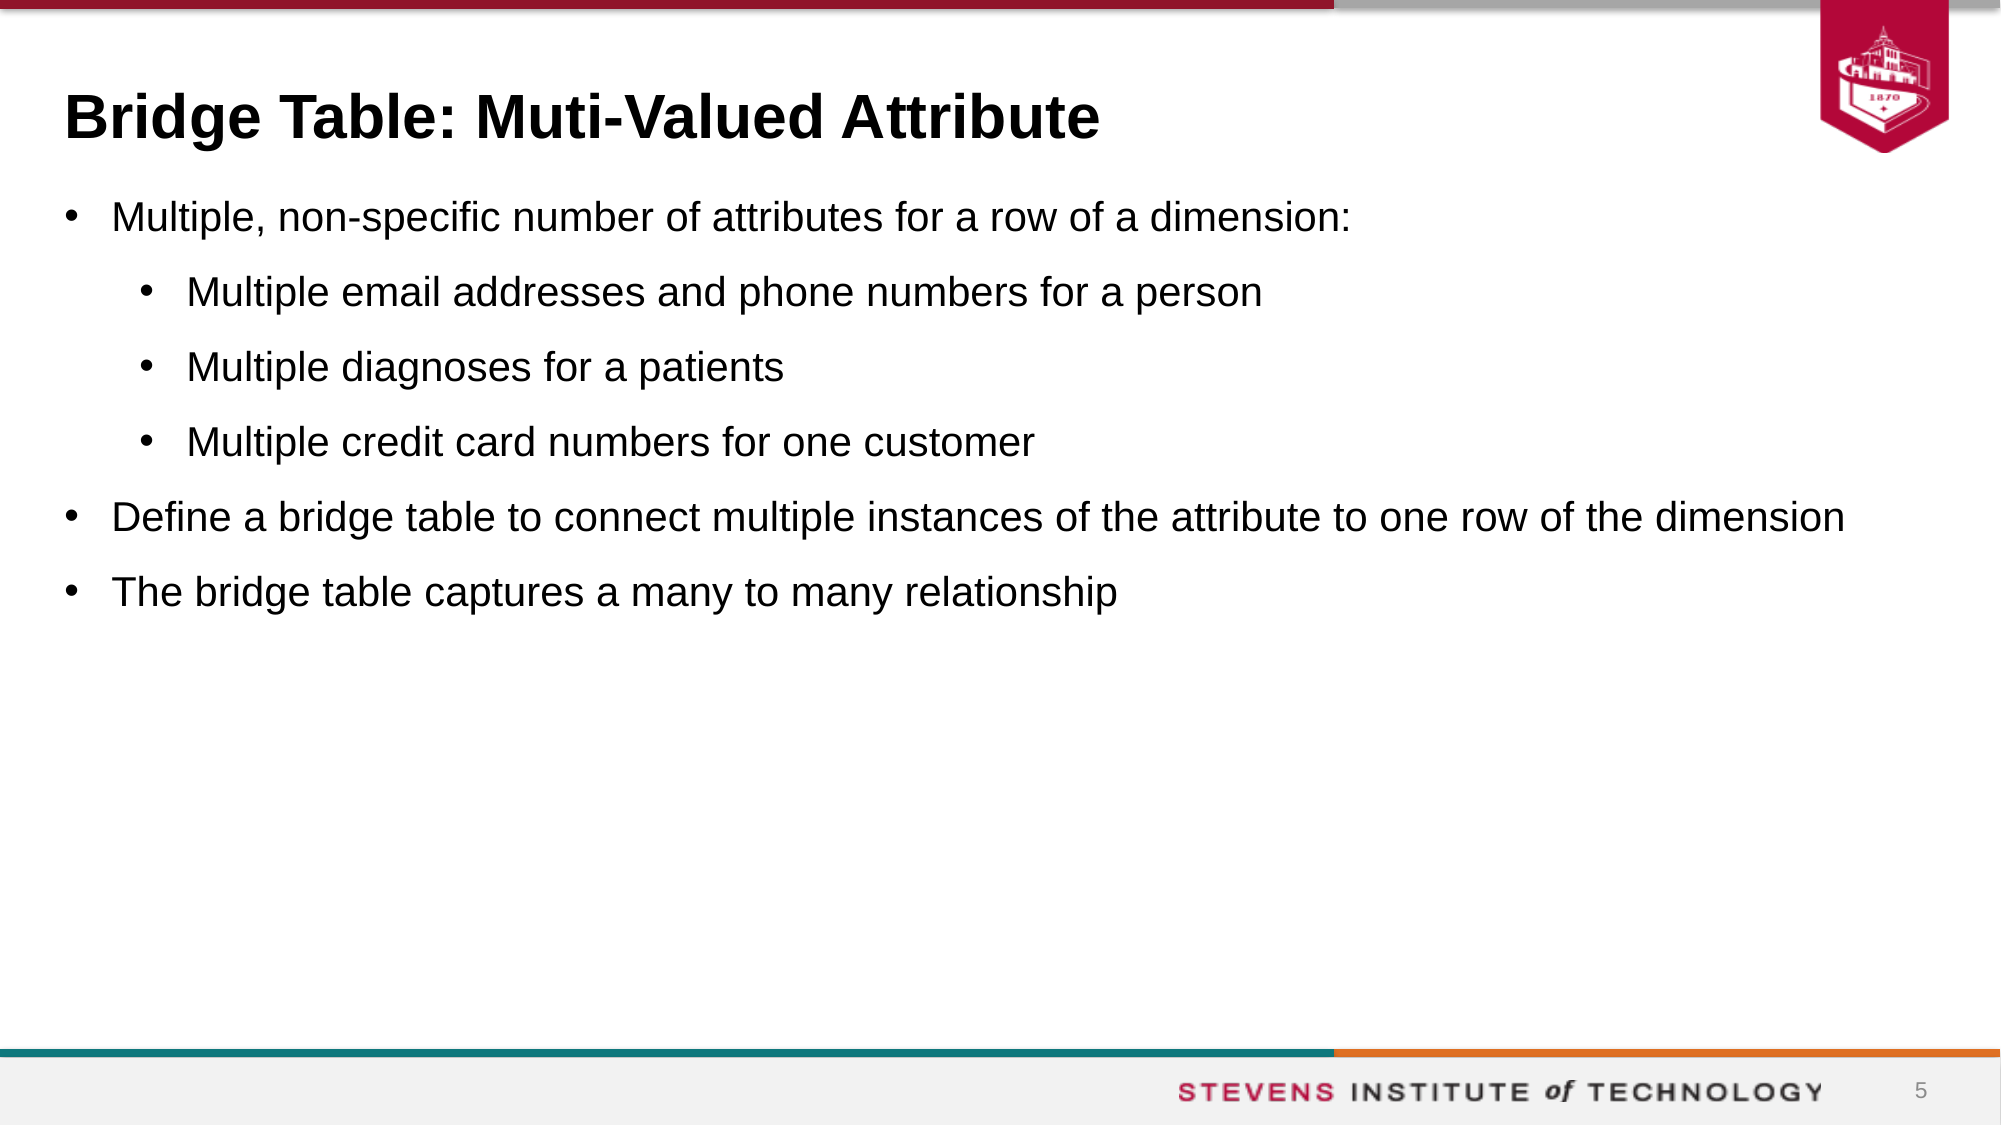

# Bridge Table: Muti-Valued Attribute
Multiple, non-specific number of attributes for a row of a dimension:
Multiple email addresses and phone numbers for a person
Multiple diagnoses for a patients
Multiple credit card numbers for one customer
Define a bridge table to connect multiple instances of the attribute to one row of the dimension
The bridge table captures a many to many relationship
5